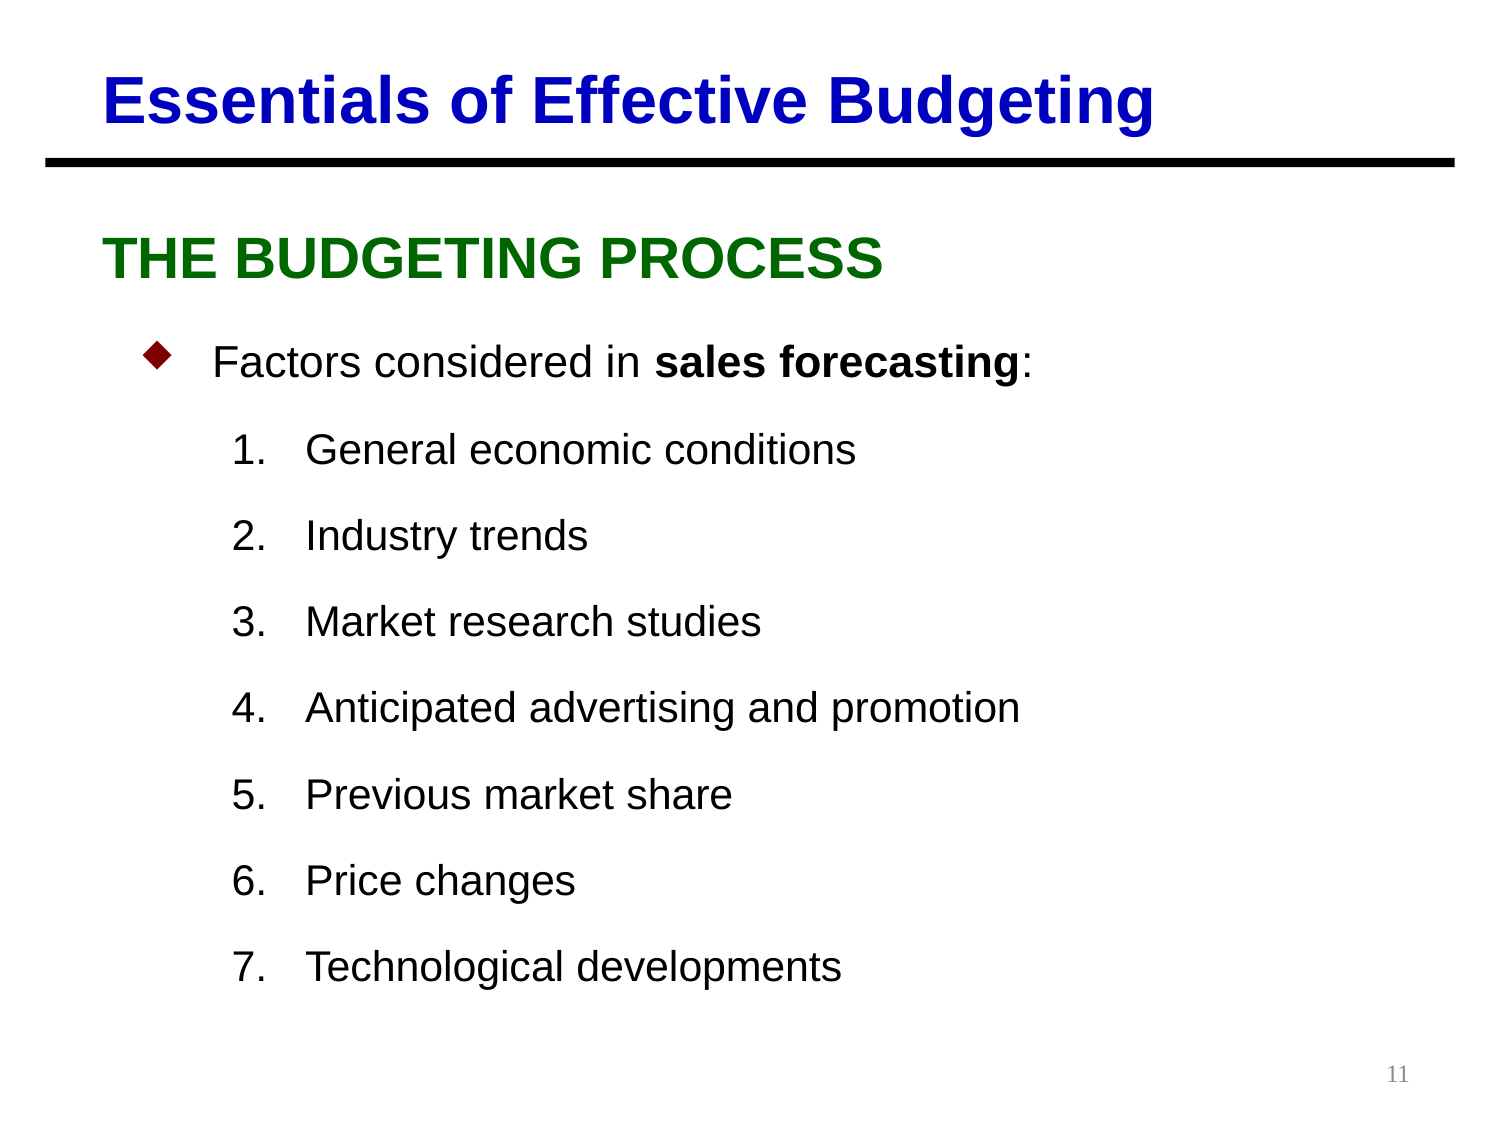

Essentials of Effective Budgeting

THE BUDGETING PROCESS
Factors considered in sales forecasting:
General economic conditions
Industry trends
Market research studies
Anticipated advertising and promotion
Previous market share
Price changes
Technological developments
11